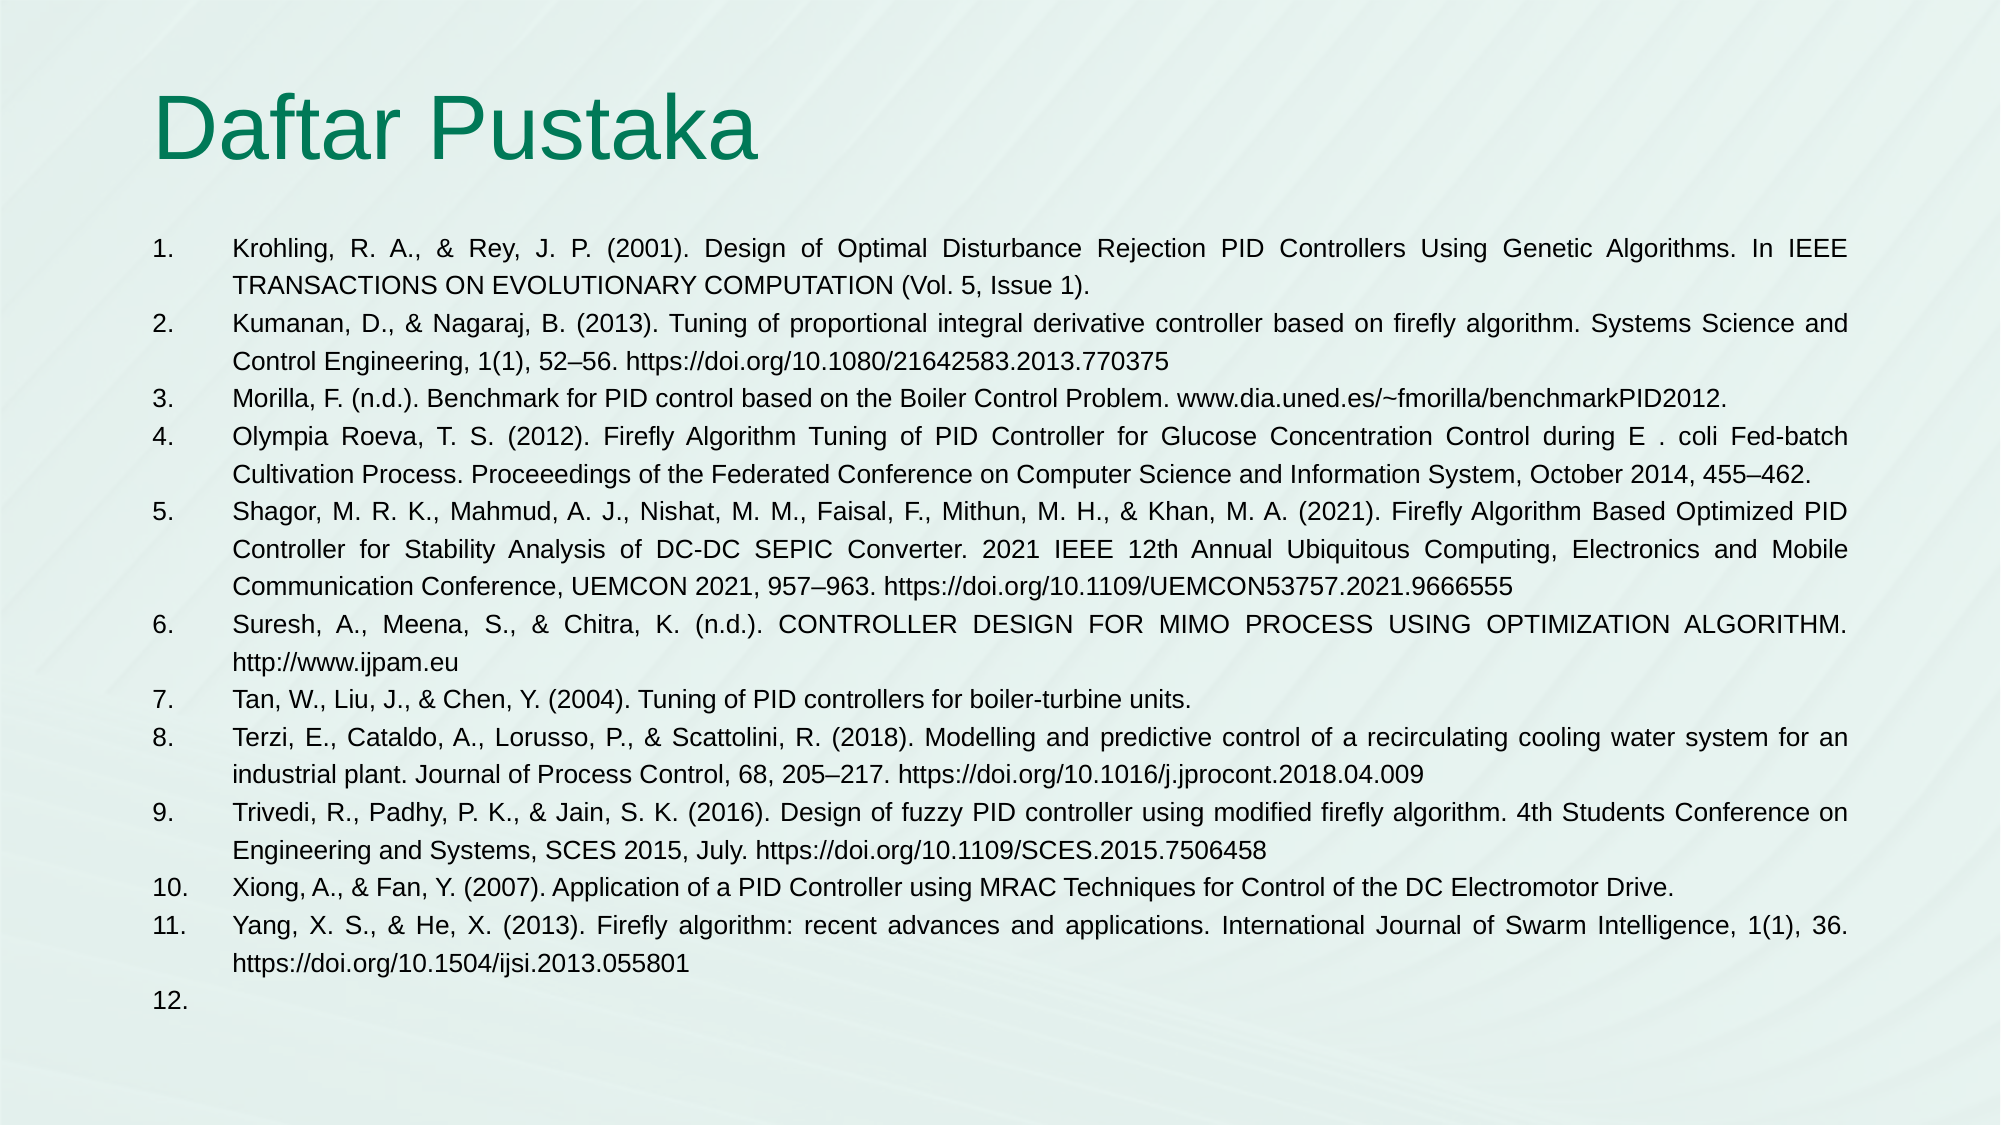

# Daftar Pustaka
​Krohling, R. A., & Rey, J. P. (2001). Design of Optimal Disturbance Rejection PID Controllers Using Genetic Algorithms. In IEEE TRANSACTIONS ON EVOLUTIONARY COMPUTATION (Vol. 5, Issue 1).
​Kumanan, D., & Nagaraj, B. (2013). Tuning of proportional integral derivative controller based on firefly algorithm. Systems Science and Control Engineering, 1(1), 52–56. https://doi.org/10.1080/21642583.2013.770375
​Morilla, F. (n.d.). Benchmark for PID control based on the Boiler Control Problem. www.dia.uned.es/~fmorilla/benchmarkPID2012.
​Olympia Roeva, T. S. (2012). Firefly Algorithm Tuning of PID Controller for Glucose Concentration Control during E . coli Fed-batch Cultivation Process. Proceeedings of the Federated Conference on Computer Science and Information System, October 2014, 455–462.
​Shagor, M. R. K., Mahmud, A. J., Nishat, M. M., Faisal, F., Mithun, M. H., & Khan, M. A. (2021). Firefly Algorithm Based Optimized PID Controller for Stability Analysis of DC-DC SEPIC Converter. 2021 IEEE 12th Annual Ubiquitous Computing, Electronics and Mobile Communication Conference, UEMCON 2021, 957–963. https://doi.org/10.1109/UEMCON53757.2021.9666555
​Suresh, A., Meena, S., & Chitra, K. (n.d.). CONTROLLER DESIGN FOR MIMO PROCESS USING OPTIMIZATION ALGORITHM. http://www.ijpam.eu
​Tan, W., Liu, J., & Chen, Y. (2004). Tuning of PID controllers for boiler-turbine units.
​Terzi, E., Cataldo, A., Lorusso, P., & Scattolini, R. (2018). Modelling and predictive control of a recirculating cooling water system for an industrial plant. Journal of Process Control, 68, 205–217. https://doi.org/10.1016/j.jprocont.2018.04.009
​Trivedi, R., Padhy, P. K., & Jain, S. K. (2016). Design of fuzzy PID controller using modified firefly algorithm. 4th Students Conference on Engineering and Systems, SCES 2015, July. https://doi.org/10.1109/SCES.2015.7506458
​Xiong, A., & Fan, Y. (2007). Application of a PID Controller using MRAC Techniques for Control of the DC Electromotor Drive.
​Yang, X. S., & He, X. (2013). Firefly algorithm: recent advances and applications. International Journal of Swarm Intelligence, 1(1), 36. https://doi.org/10.1504/ijsi.2013.055801
​​ ​